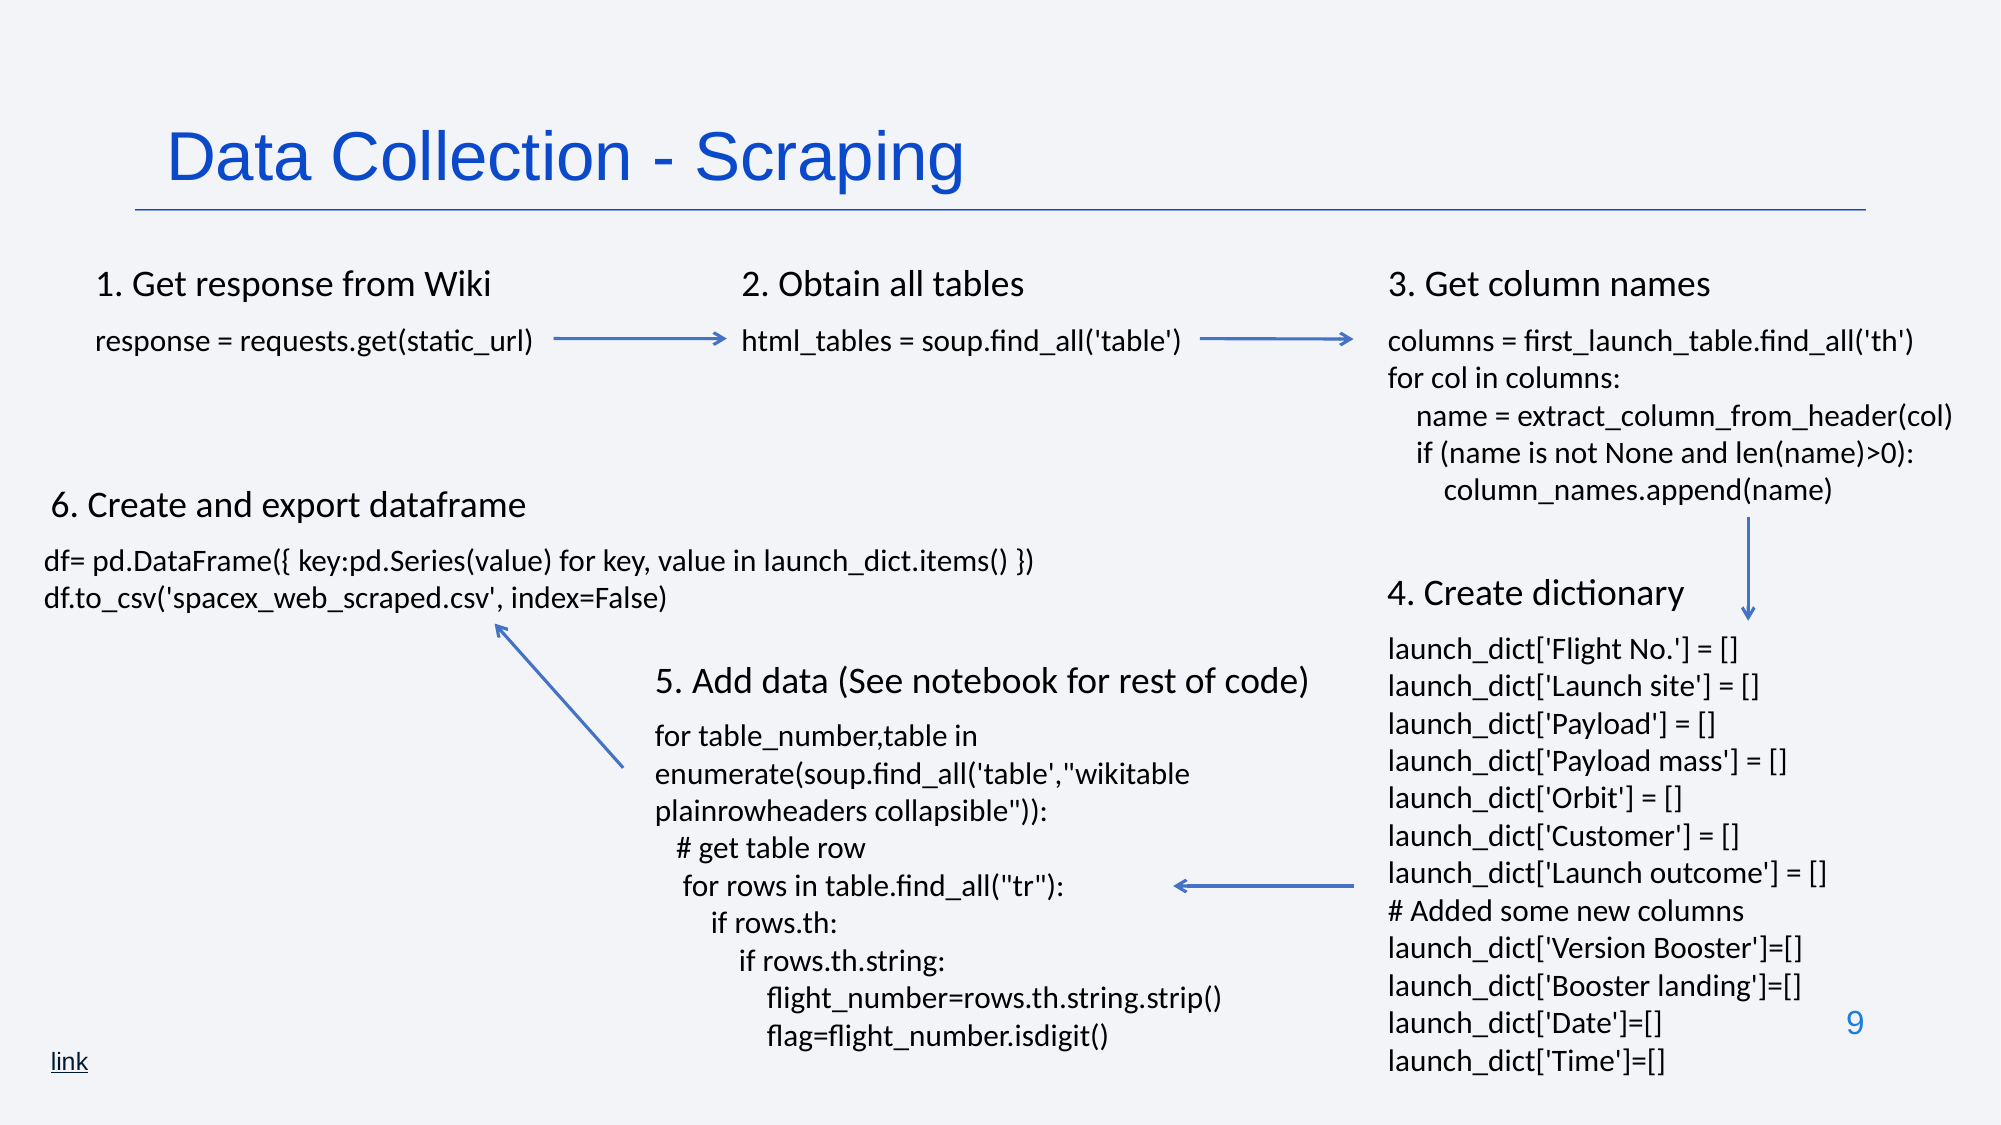

Data Collection - Scraping
1. Get response from Wiki
2. Obtain all tables
3. Get column names
response = requests.get(static_url)
columns = first_launch_table.find_all('th')
for col in columns:
    name = extract_column_from_header(col)
    if (name is not None and len(name)>0):
        column_names.append(name)
html_tables = soup.find_all('table')
6. Create and export dataframe
df= pd.DataFrame({ key:pd.Series(value) for key, value in launch_dict.items() })
df.to_csv('spacex_web_scraped.csv', index=False)
4. Create dictionary
launch_dict['Flight No.'] = []
launch_dict['Launch site'] = []
launch_dict['Payload'] = []
launch_dict['Payload mass'] = []
launch_dict['Orbit'] = []
launch_dict['Customer'] = []
launch_dict['Launch outcome'] = []
# Added some new columns
launch_dict['Version Booster']=[]
launch_dict['Booster landing']=[]
launch_dict['Date']=[]
launch_dict['Time']=[]
5. Add data (See notebook for rest of code)
for table_number,table in enumerate(soup.find_all('table',"wikitable plainrowheaders collapsible")):
   # get table row
    for rows in table.find_all("tr"):
        if rows.th:
            if rows.th.string:
                flight_number=rows.th.string.strip()
                flag=flight_number.isdigit()
9
link